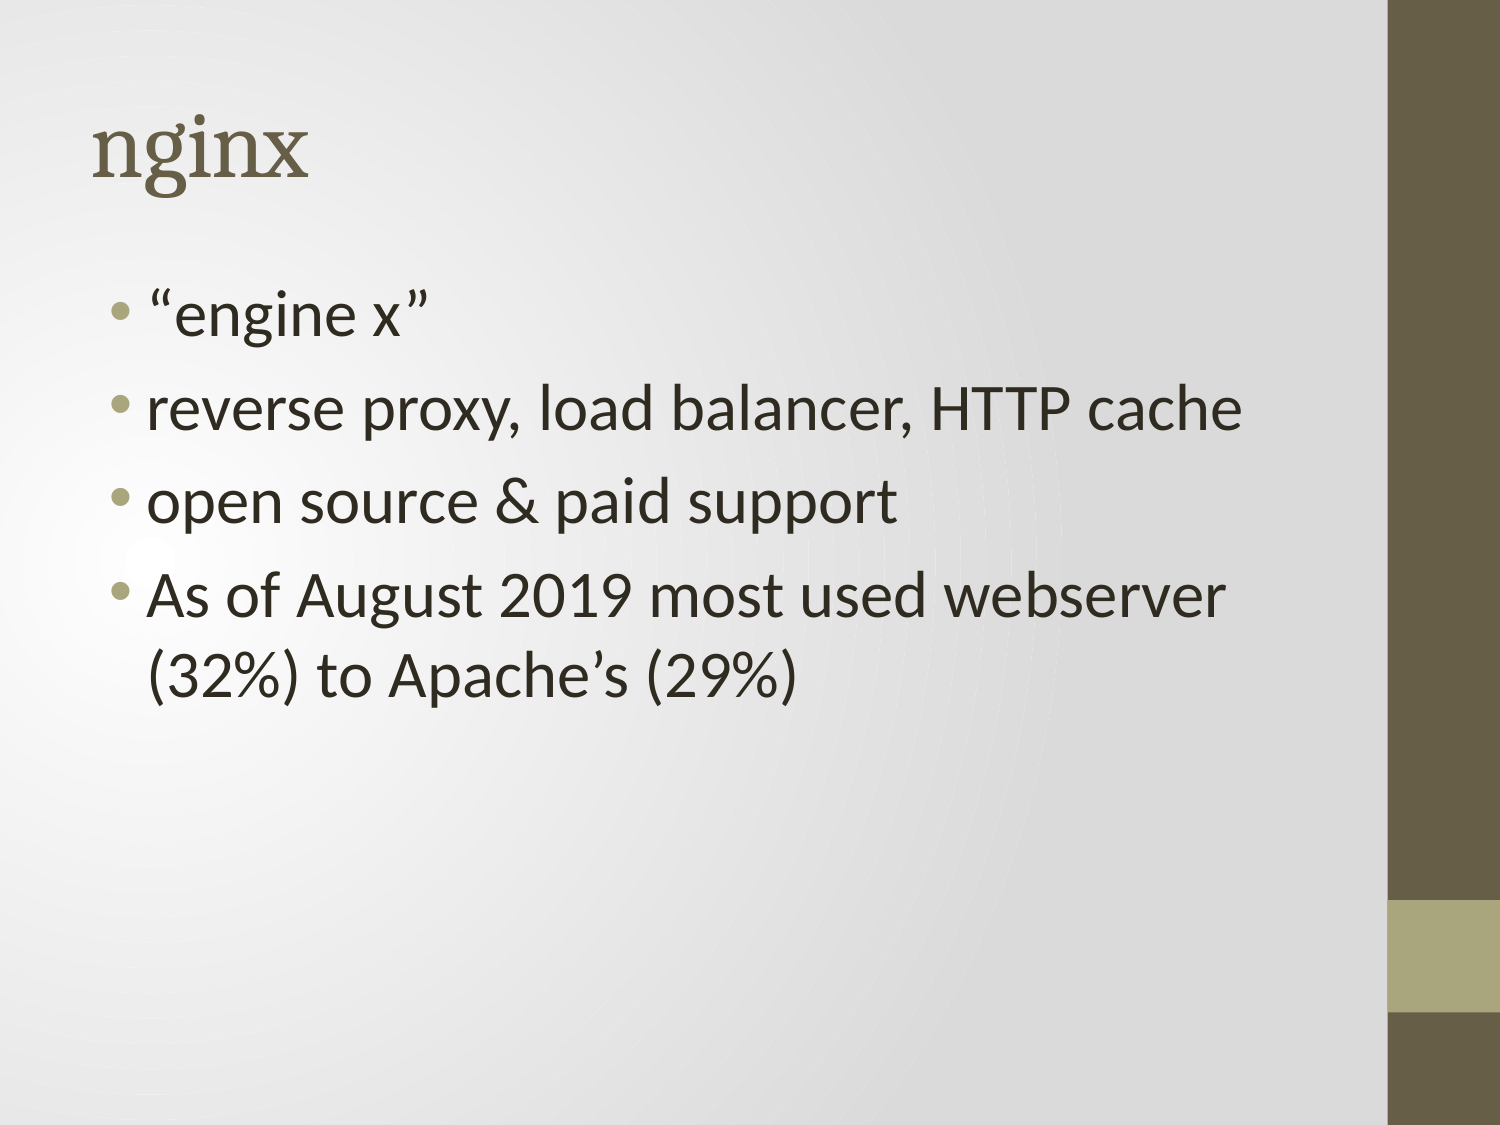

# nginx
“engine x”
reverse proxy, load balancer, HTTP cache
open source & paid support
As of August 2019 most used webserver (32%) to Apache’s (29%)